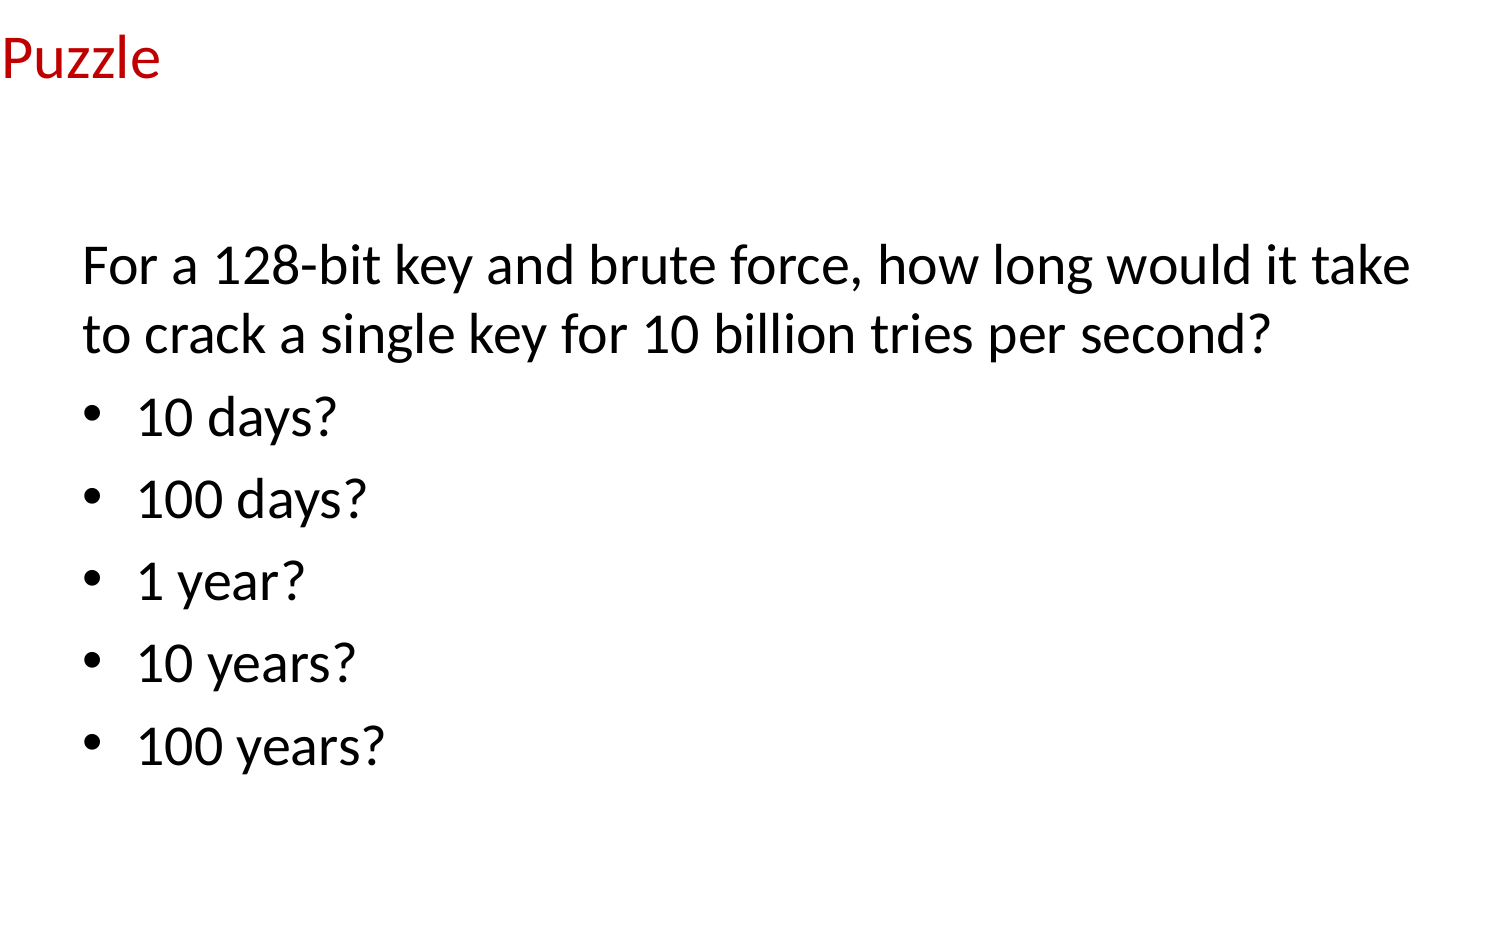

Puzzle
#
For a 128-bit key and brute force, how long would it take to crack a single key for 10 billion tries per second?
10 days?
100 days?
1 year?
10 years?
100 years?